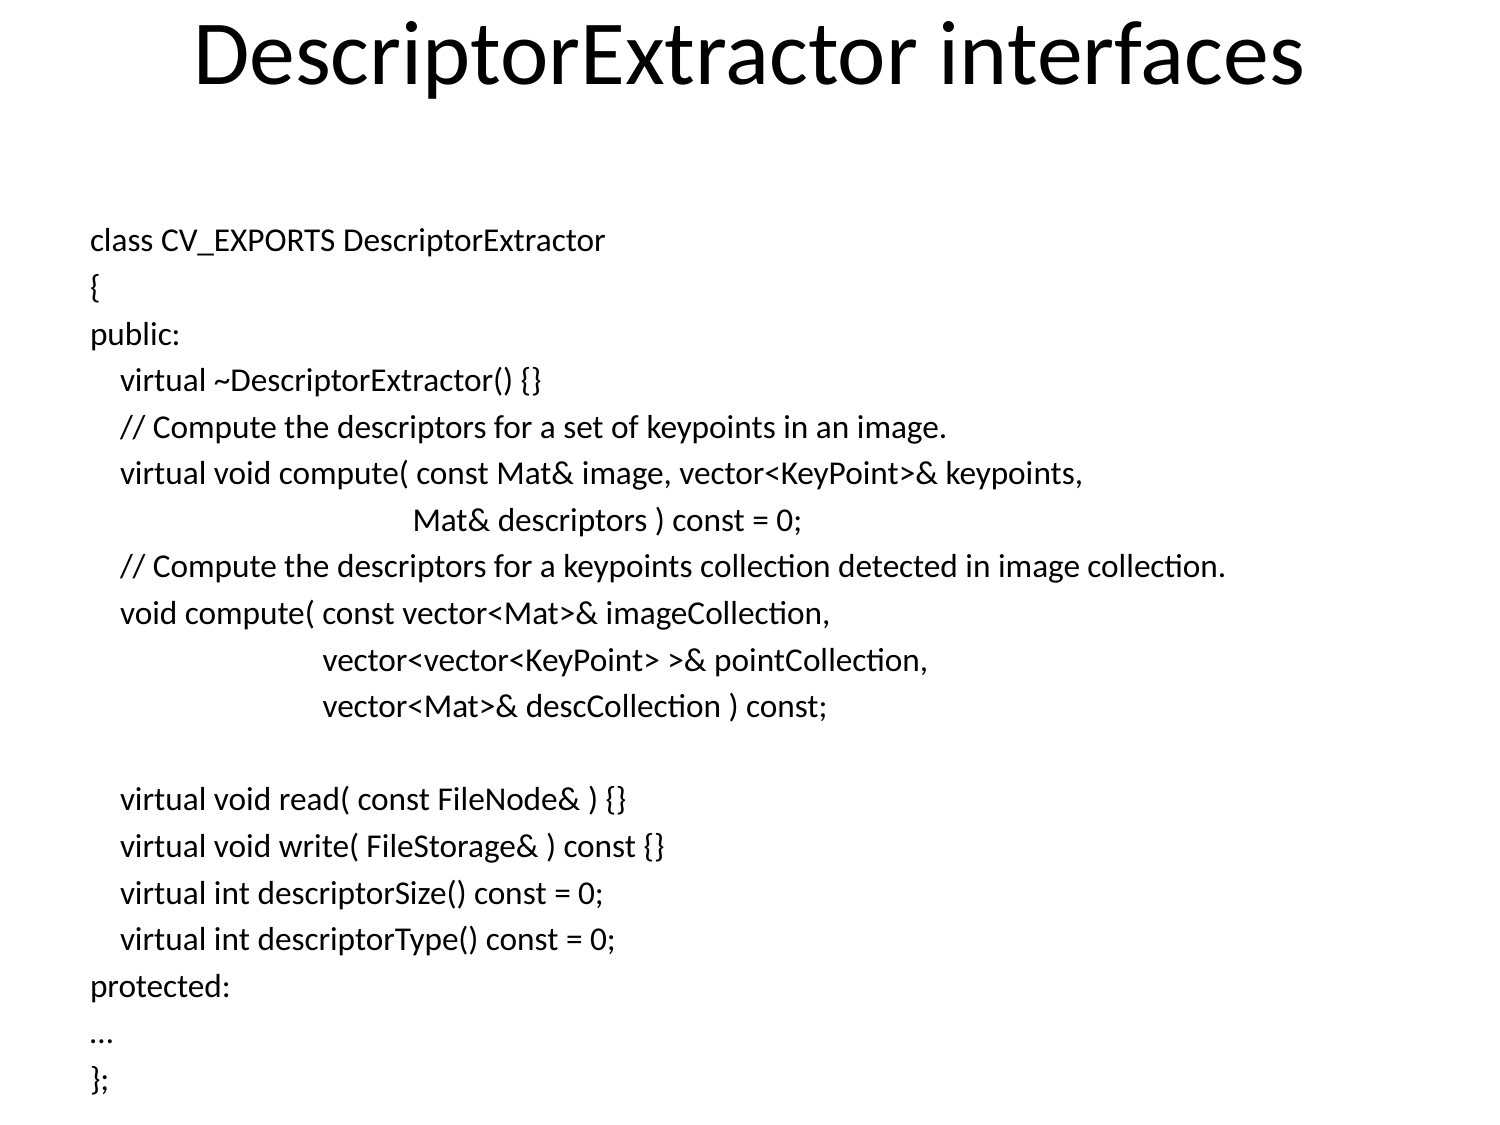

# DescriptorExtractor interfaces
class CV_EXPORTS DescriptorExtractor
{
public:
    virtual ~DescriptorExtractor() {}
    // Compute the descriptors for a set of keypoints in an image.
    virtual void compute( const Mat& image, vector<KeyPoint>& keypoints,
                                           Mat& descriptors ) const = 0;
    // Compute the descriptors for a keypoints collection detected in image collection.
    void compute( const vector<Mat>& imageCollection,
                               vector<vector<KeyPoint> >& pointCollection,
                               vector<Mat>& descCollection ) const;

    virtual void read( const FileNode& ) {}
    virtual void write( FileStorage& ) const {}
    virtual int descriptorSize() const = 0;
    virtual int descriptorType() const = 0;
protected:
…
};